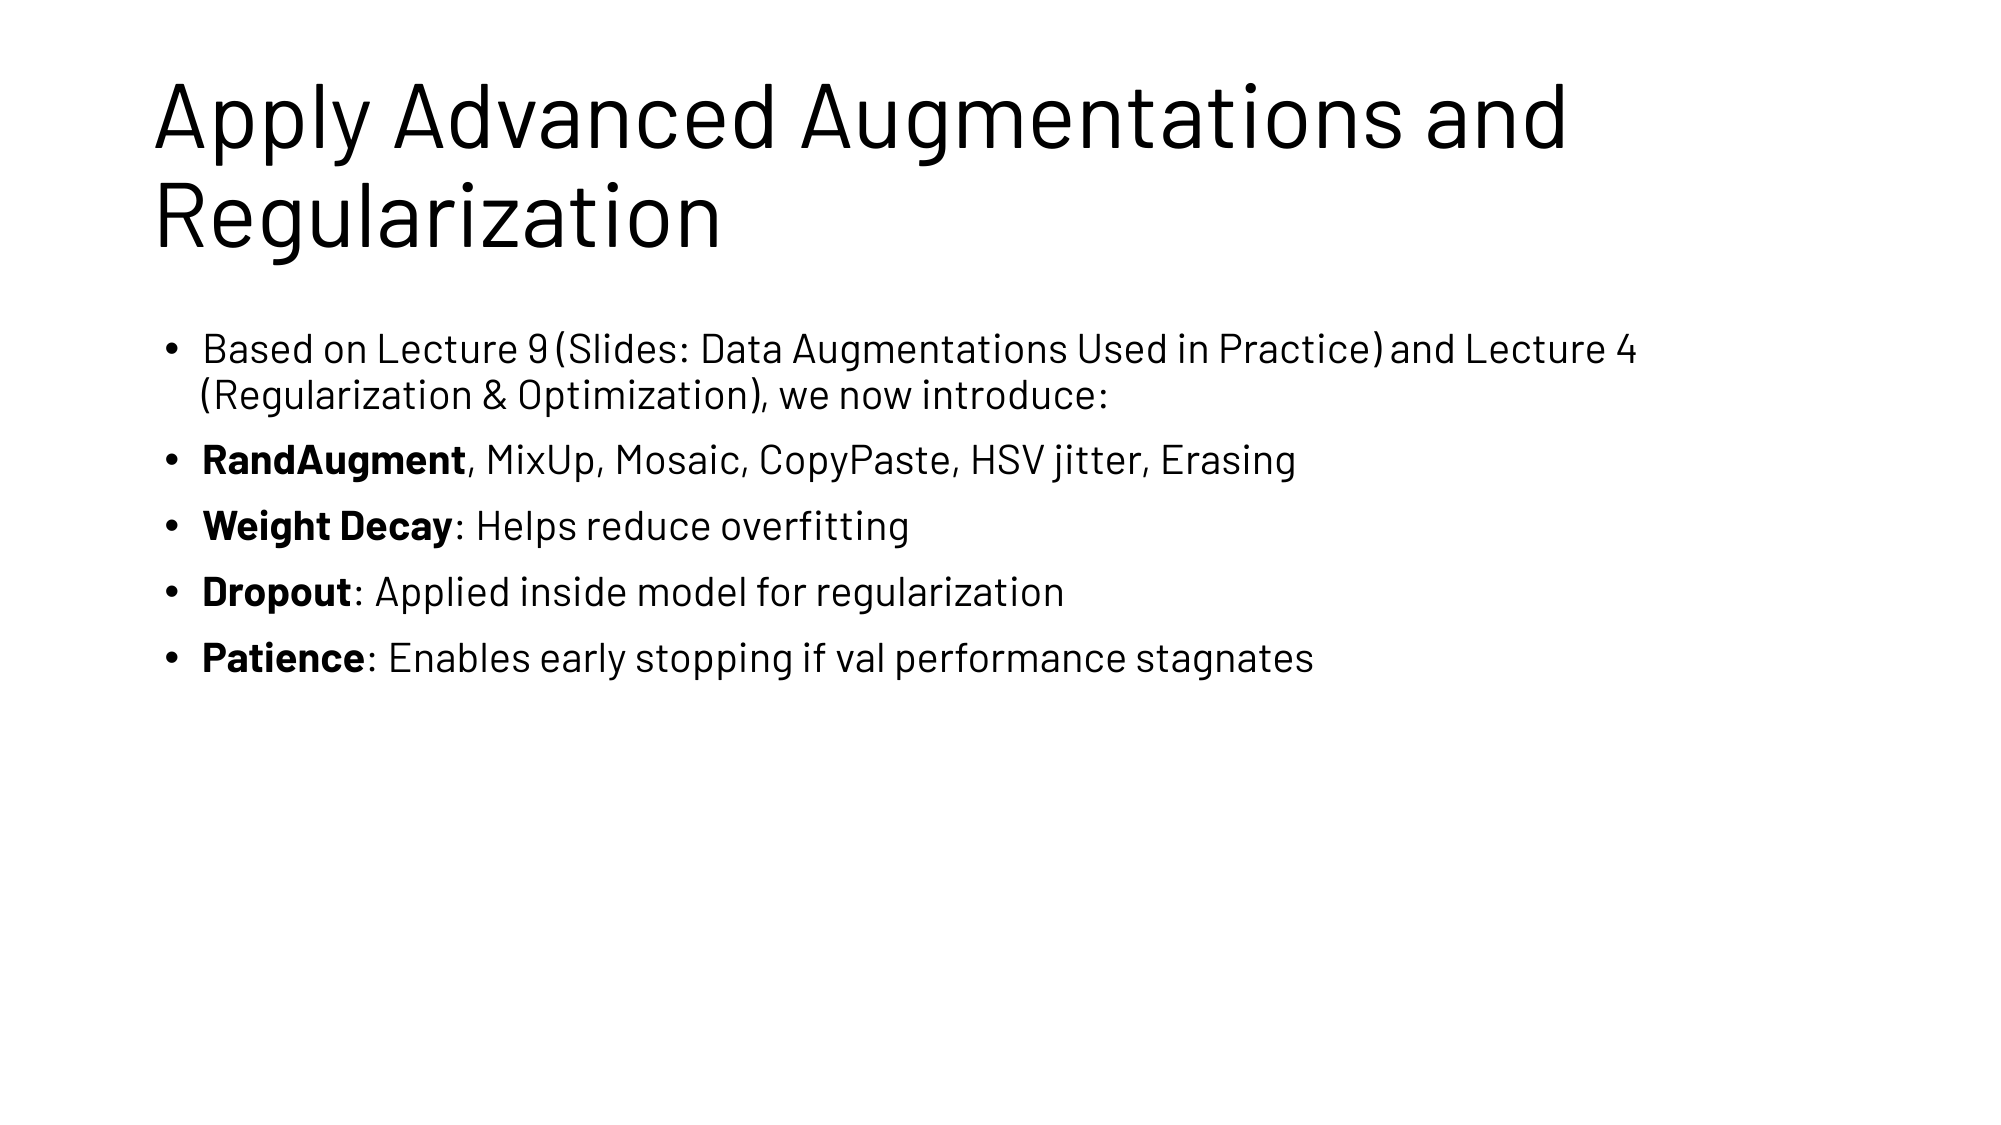

# Apply Advanced Augmentations and Regularization
Based on Lecture 9 (Slides: Data Augmentations Used in Practice) and Lecture 4 (Regularization & Optimization), we now introduce:
RandAugment, MixUp, Mosaic, CopyPaste, HSV jitter, Erasing
Weight Decay: Helps reduce overfitting
Dropout: Applied inside model for regularization
Patience: Enables early stopping if val performance stagnates